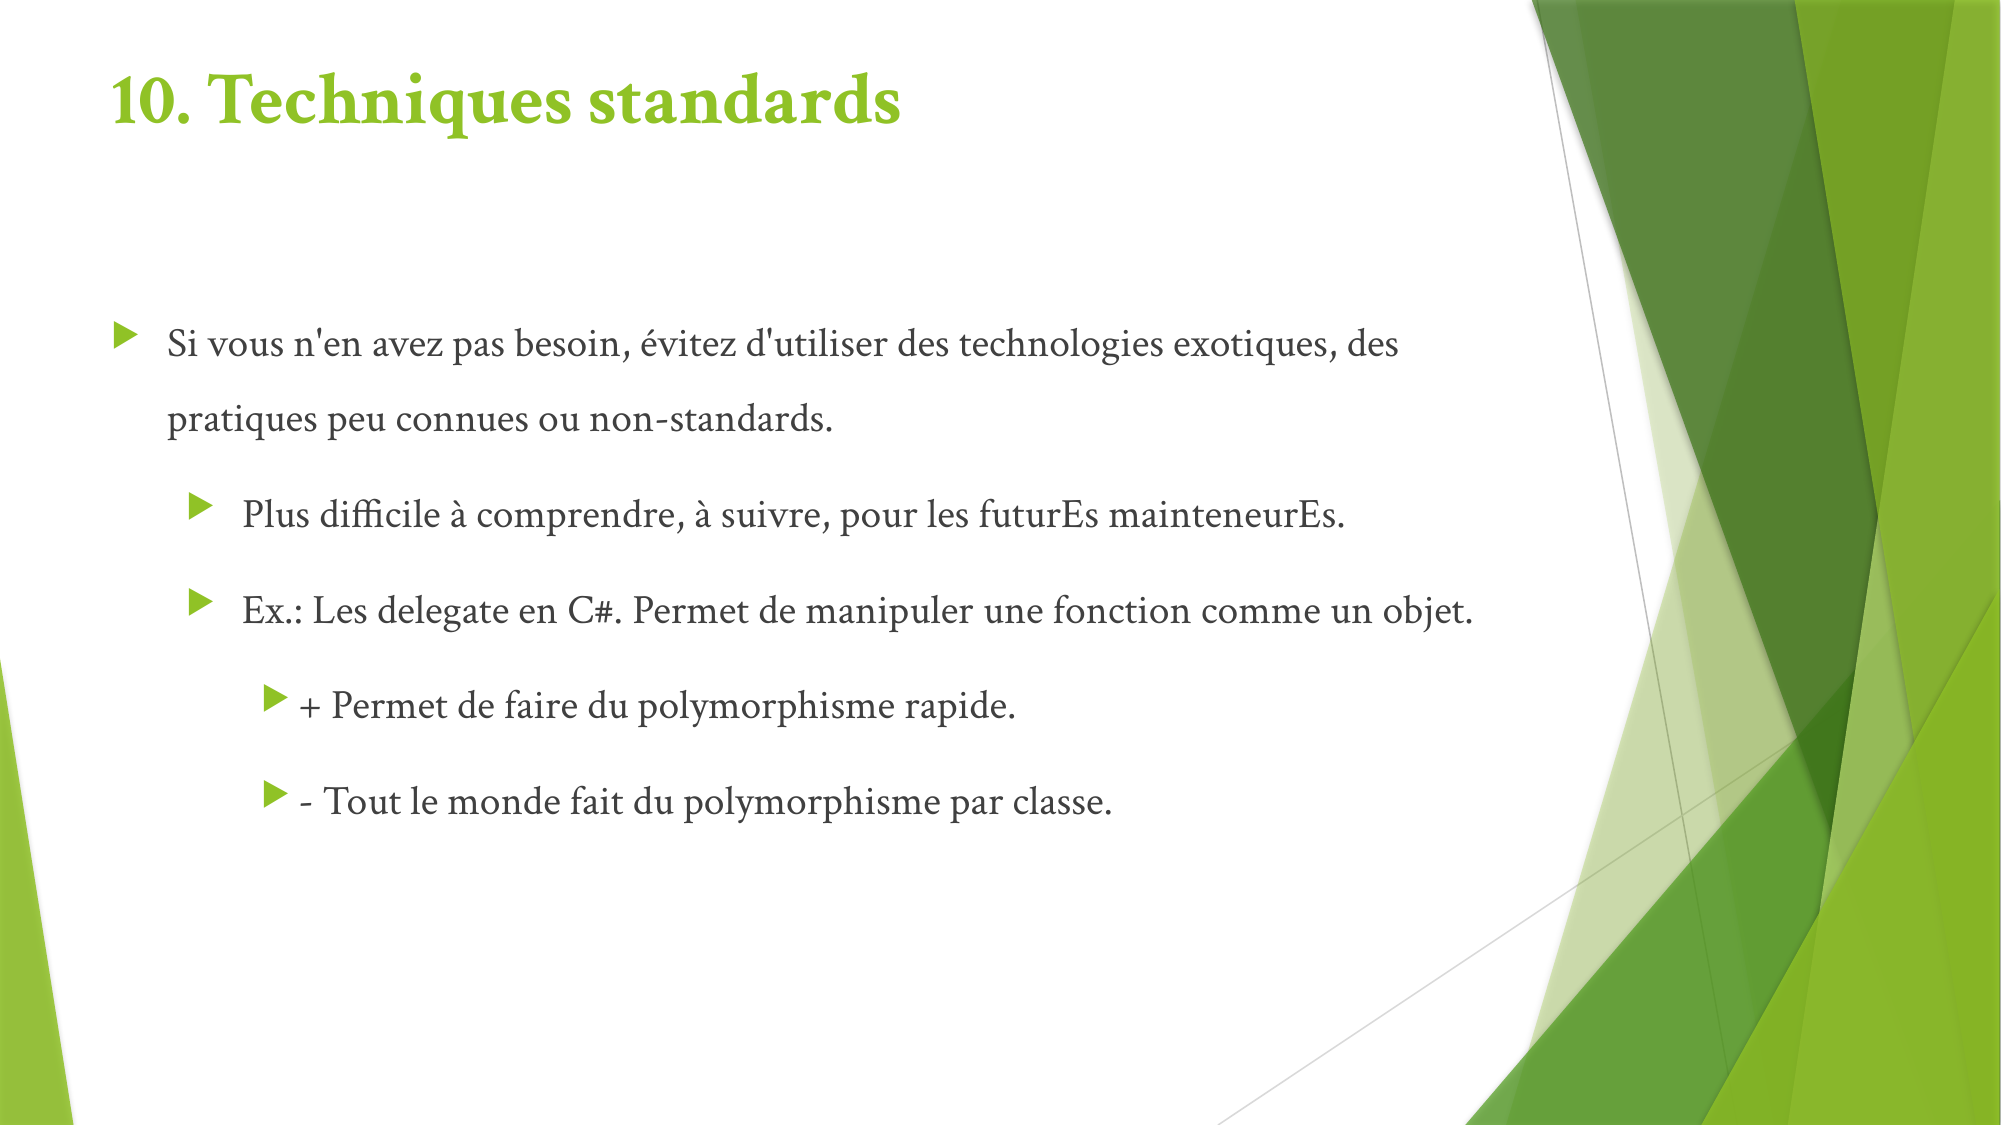

# 10. Techniques standards
Si vous n'en avez pas besoin, évitez d'utiliser des technologies exotiques, des pratiques peu connues ou non-standards.
 Plus difficile à comprendre, à suivre, pour les futurEs mainteneurEs.
 Ex.: Les delegate en C#. Permet de manipuler une fonction comme un objet.
+ Permet de faire du polymorphisme rapide.
- Tout le monde fait du polymorphisme par classe.